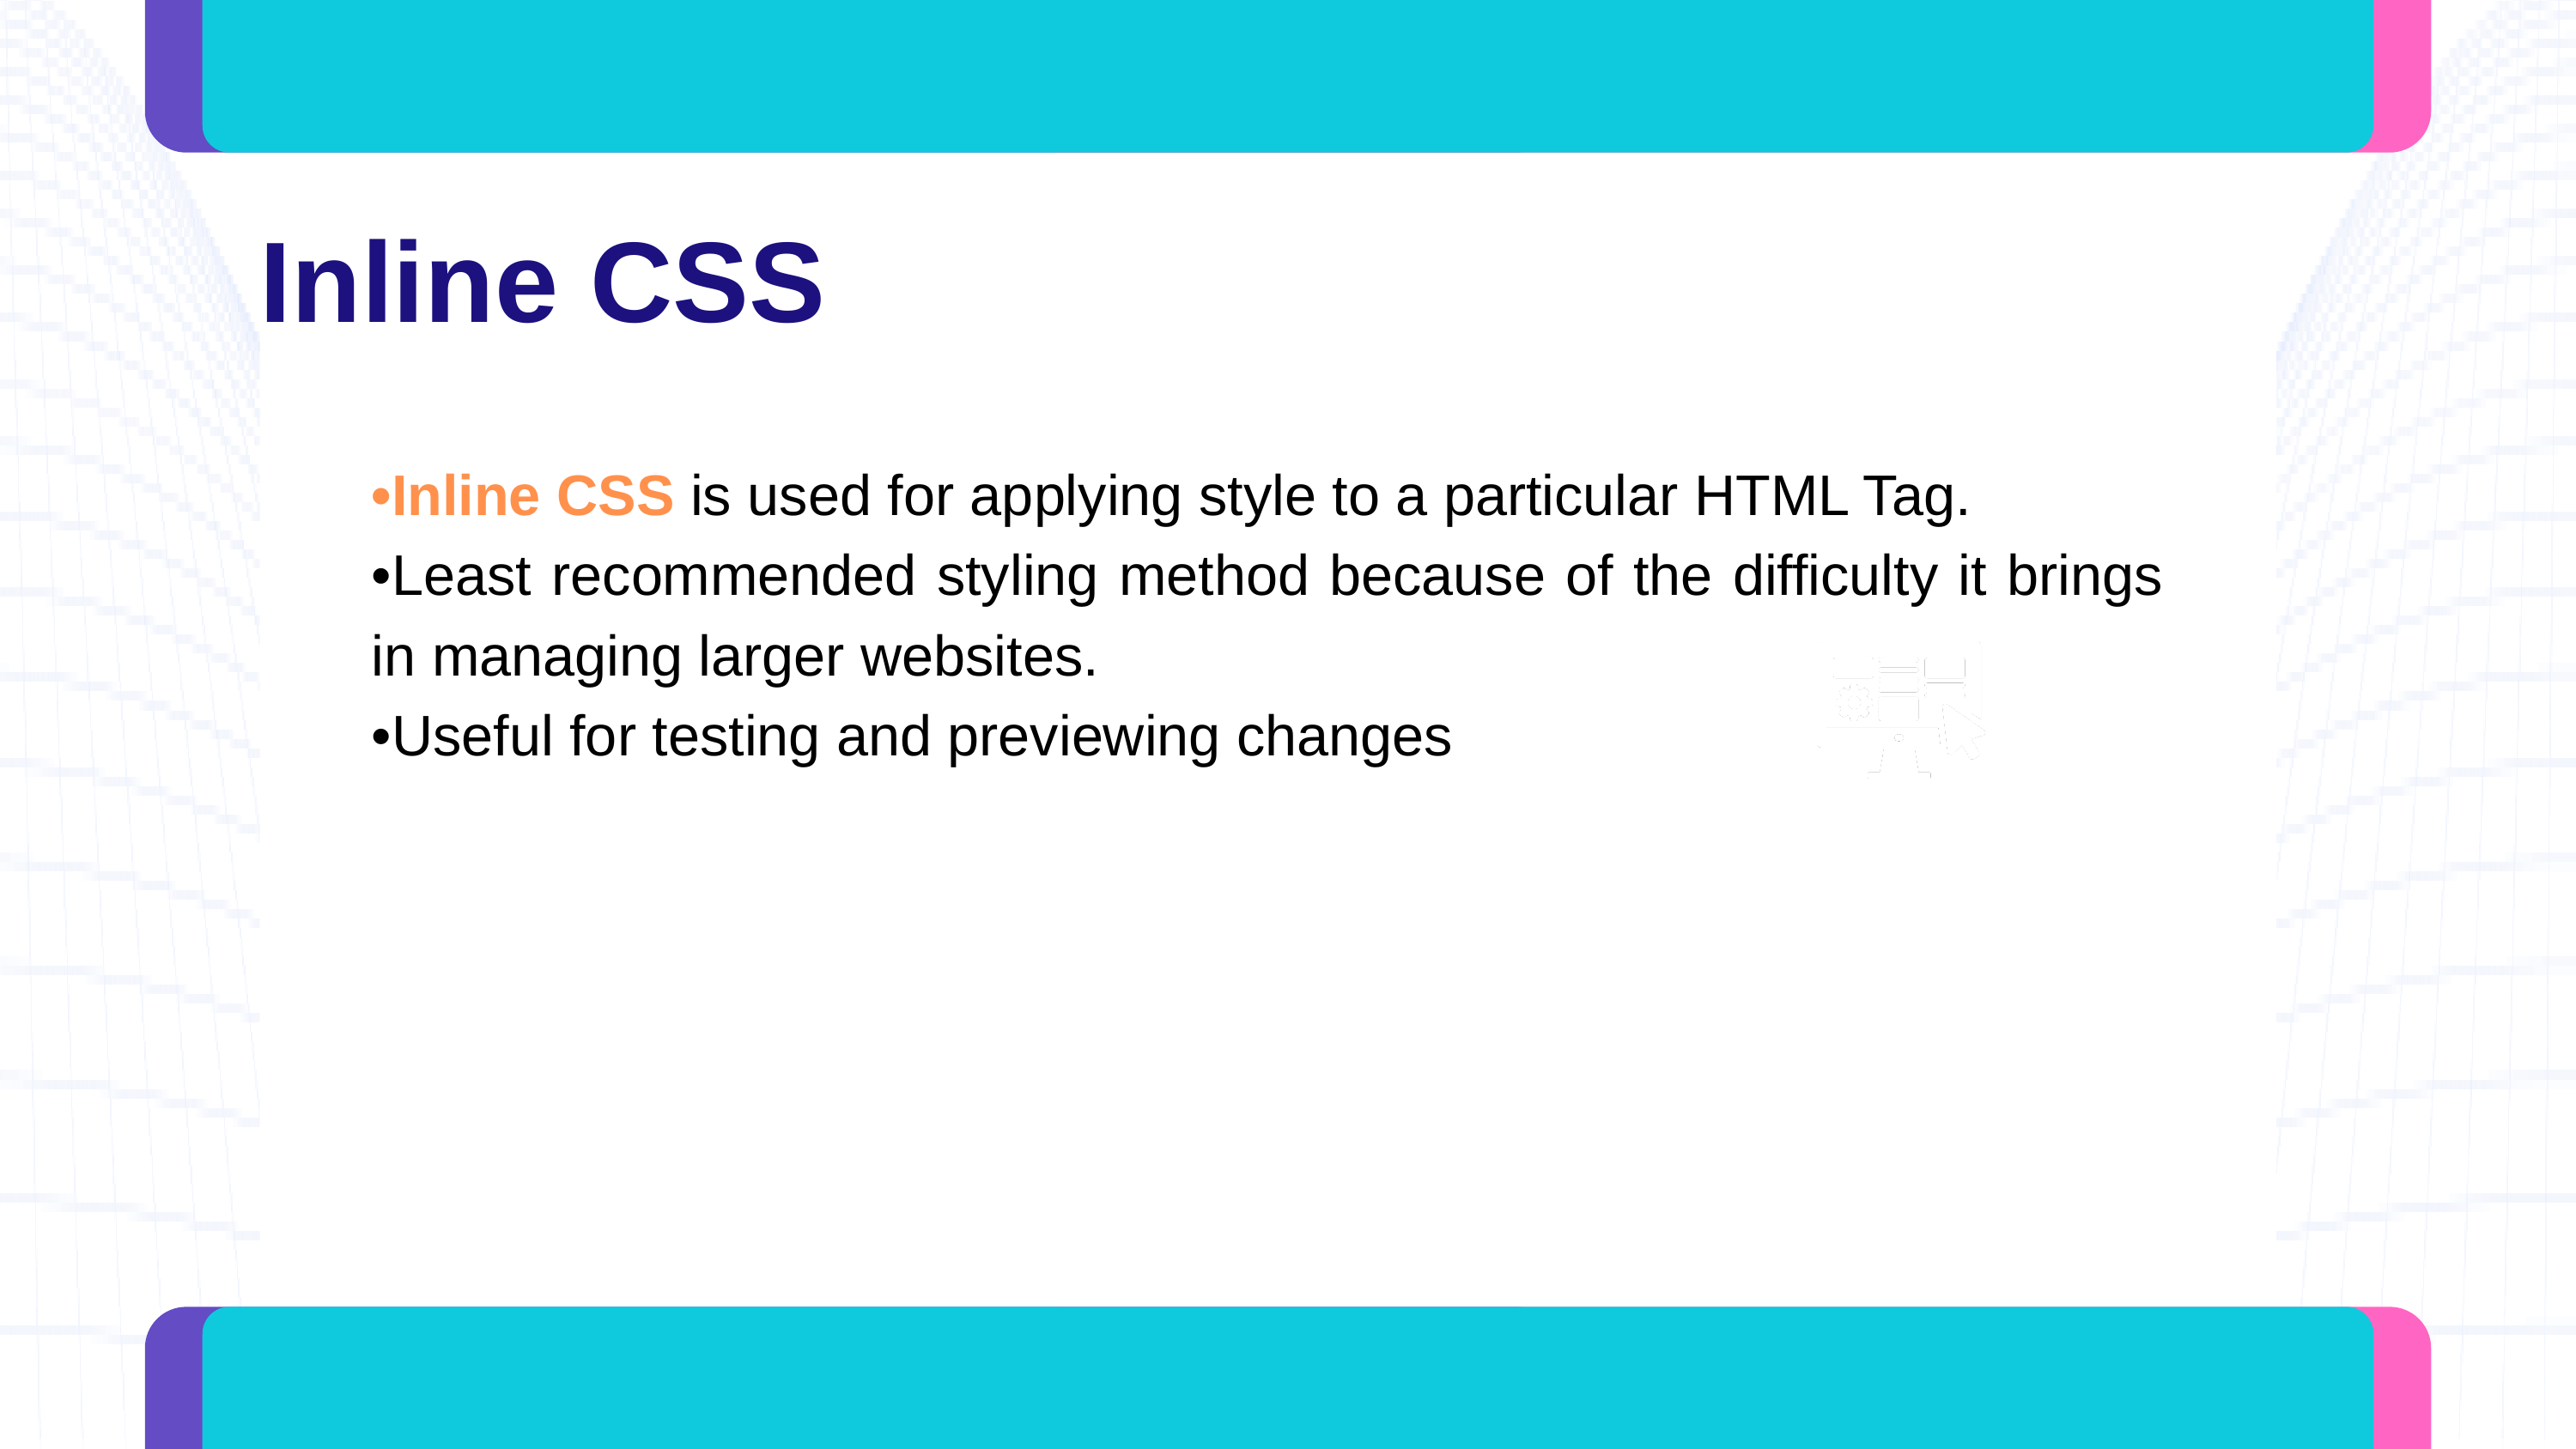

Inline CSS

•Inline CSS is used for applying style to a particular HTML Tag.
•Least recommended styling method because of the difficulty it brings in managing larger websites.
•Useful for testing and previewing changes